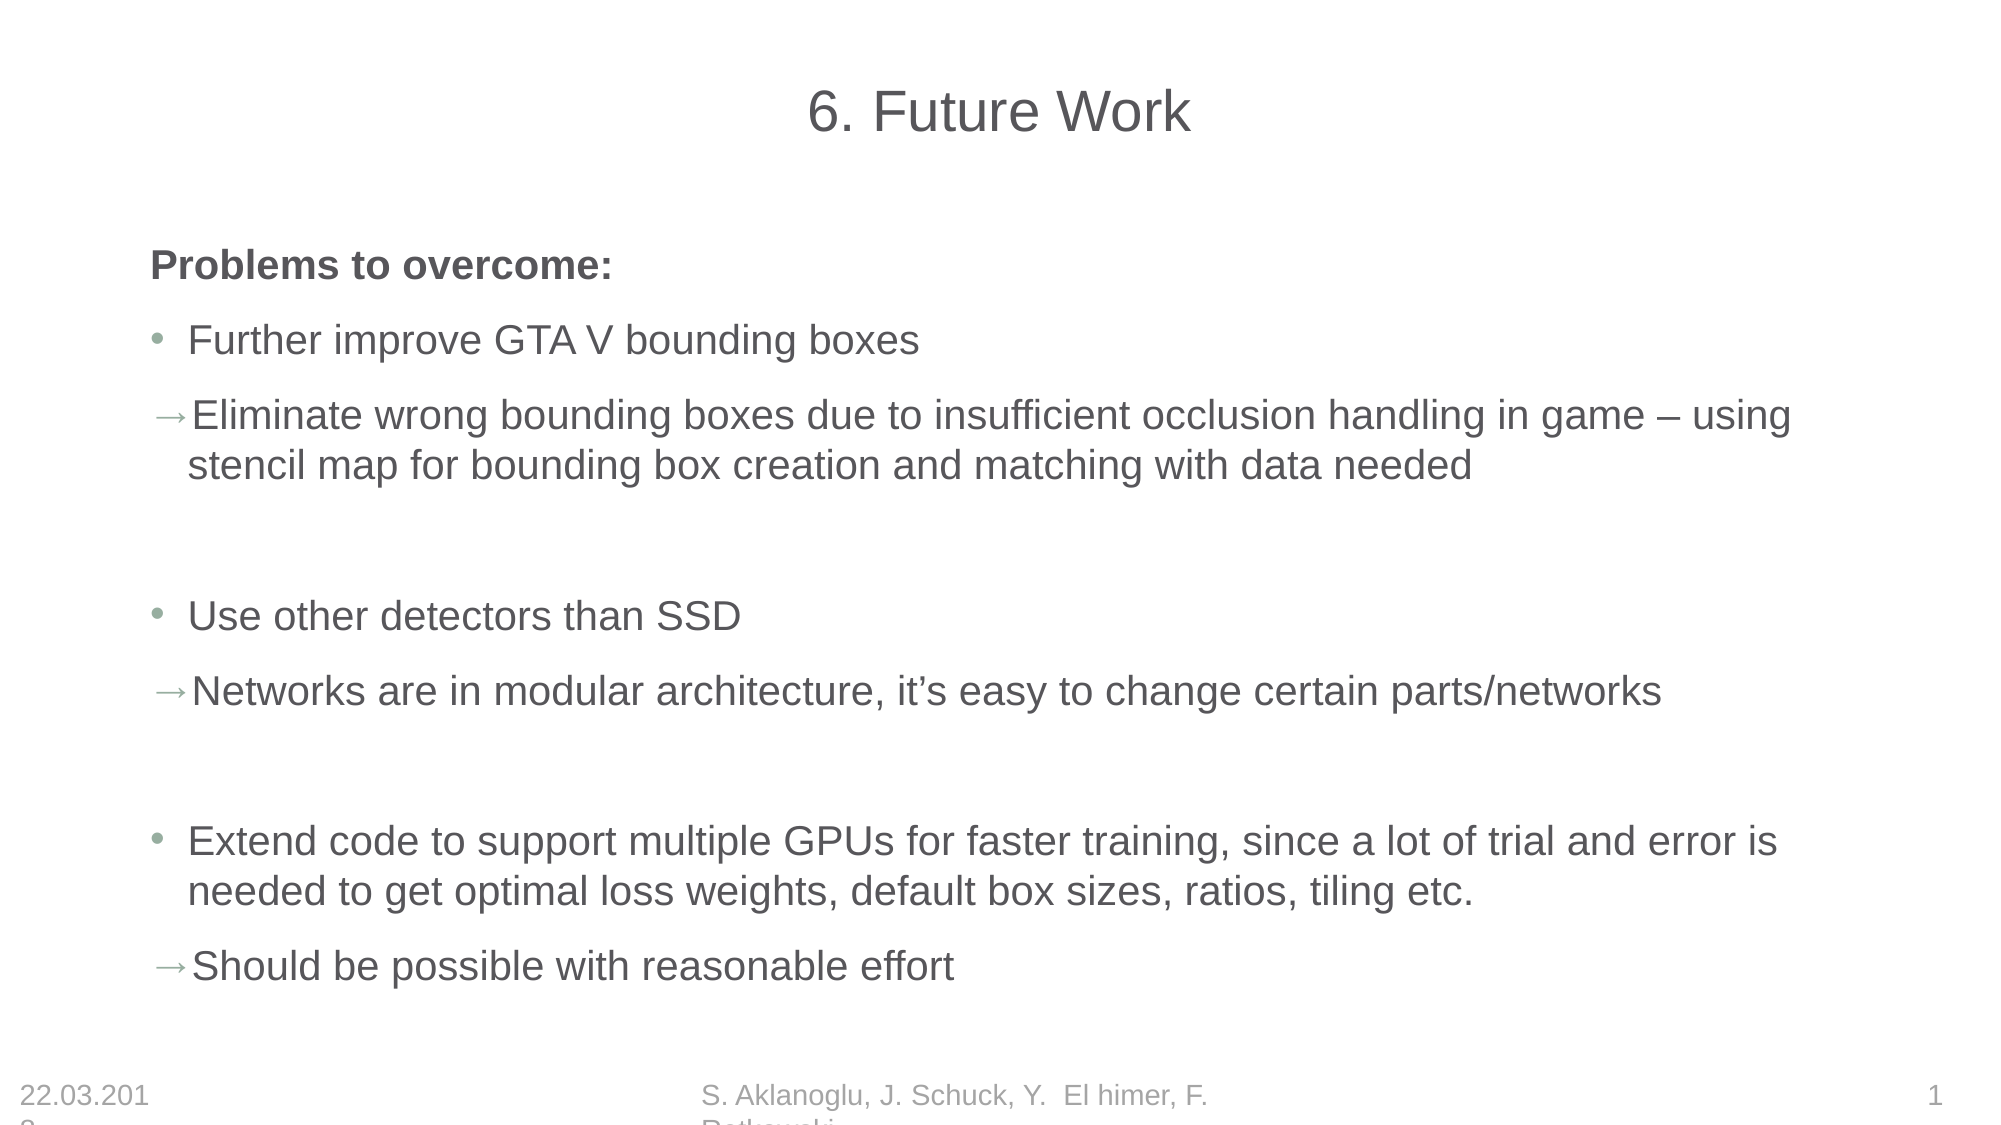

# 6. Future Work
Problems to overcome:
Further improve GTA V bounding boxes
Eliminate wrong bounding boxes due to insufficient occlusion handling in game – using stencil map for bounding box creation and matching with data needed

Use other detectors than SSD
Networks are in modular architecture, it’s easy to change certain parts/networks

Extend code to support multiple GPUs for faster training, since a lot of trial and error is needed to get optimal loss weights, default box sizes, ratios, tiling etc.
Should be possible with reasonable effort
22.03.2018
S. Aklanoglu, J. Schuck, Y.  El himer, F. Retkowski
1